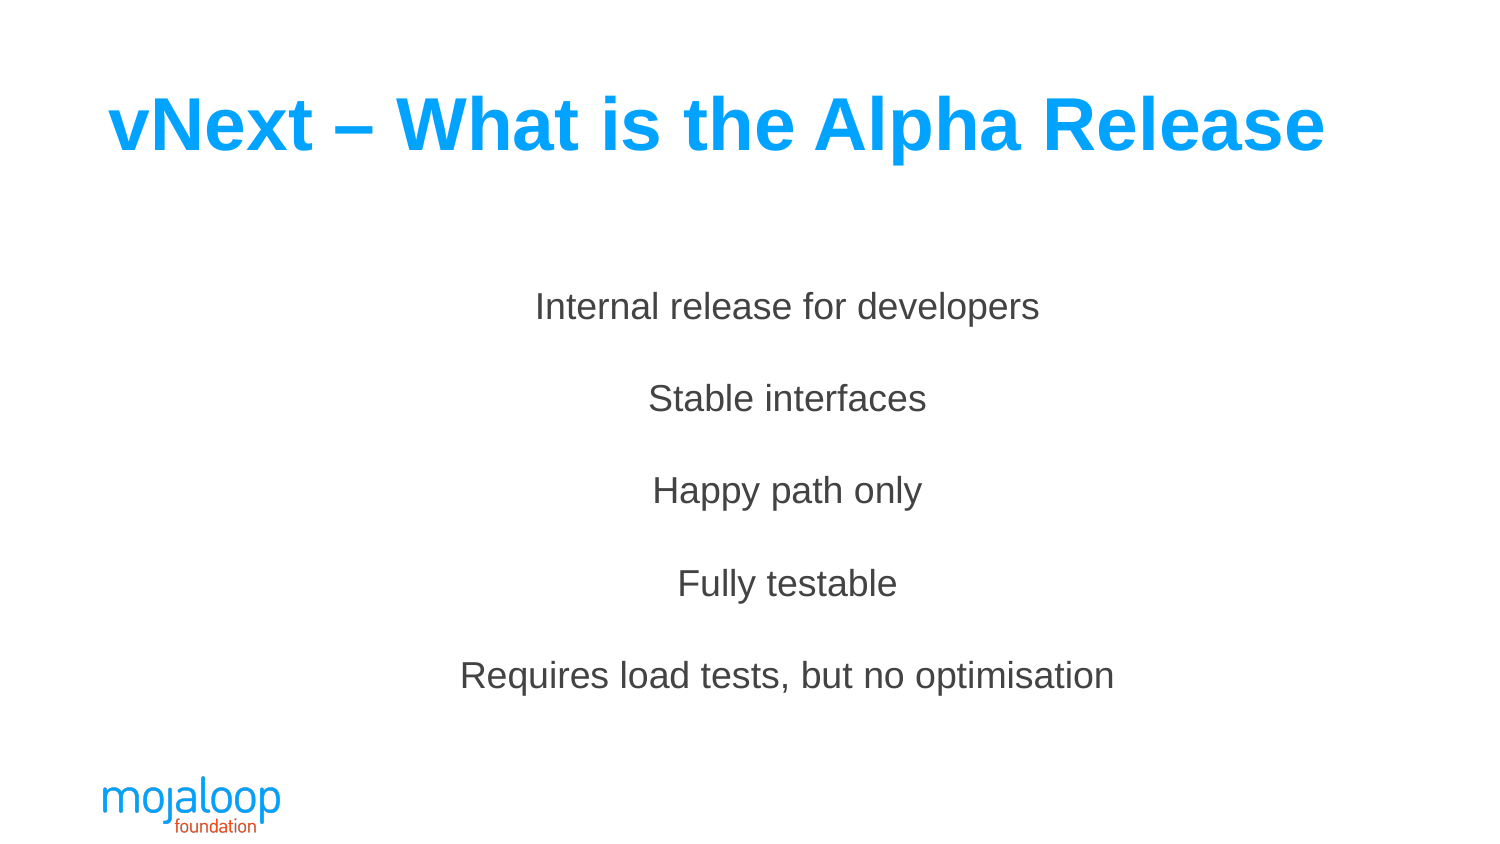

# vNext – What is the Alpha Release
Internal release for developers
Stable interfaces
Happy path only
Fully testable
Requires load tests, but no optimisation